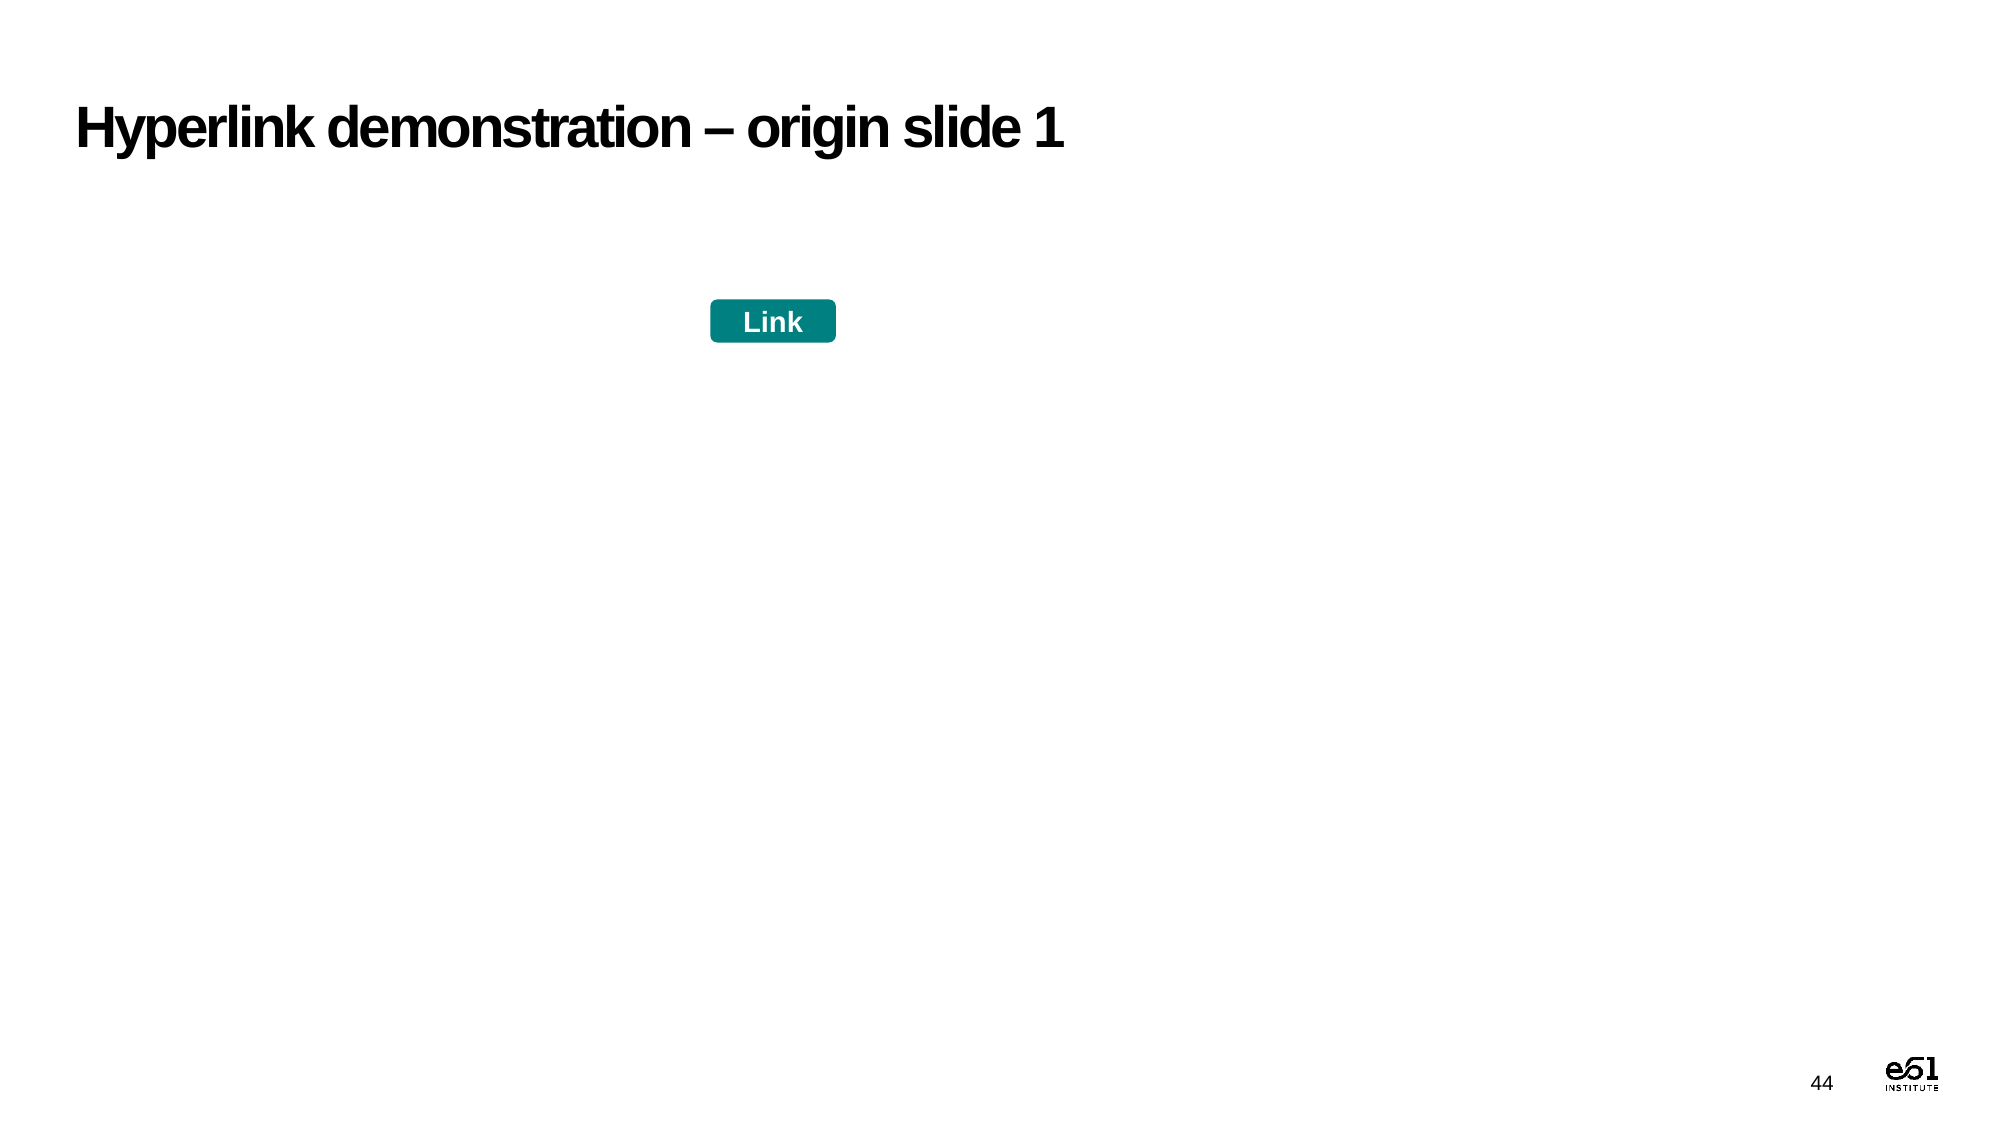

# Hyperlink demonstration – origin slide 1
Link
44